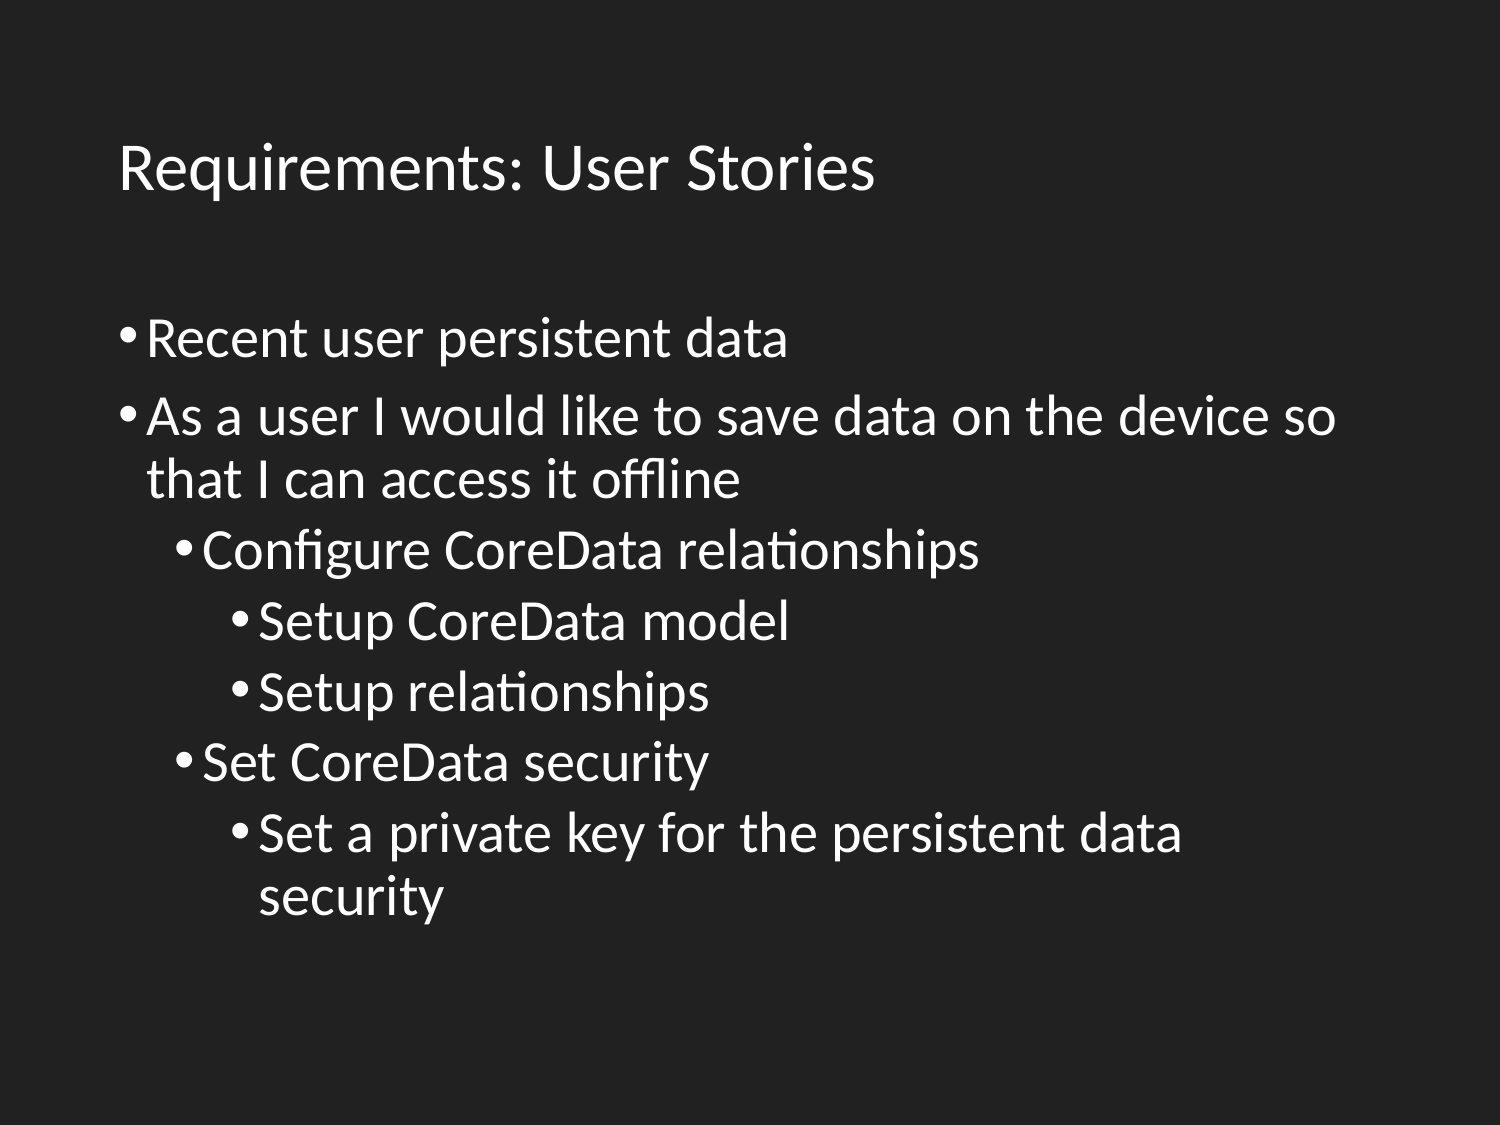

# Requirements: User Stories
Recent user persistent data
As a user I would like to save data on the device so that I can access it offline
Configure CoreData relationships
Setup CoreData model
Setup relationships
Set CoreData security
Set a private key for the persistent data security